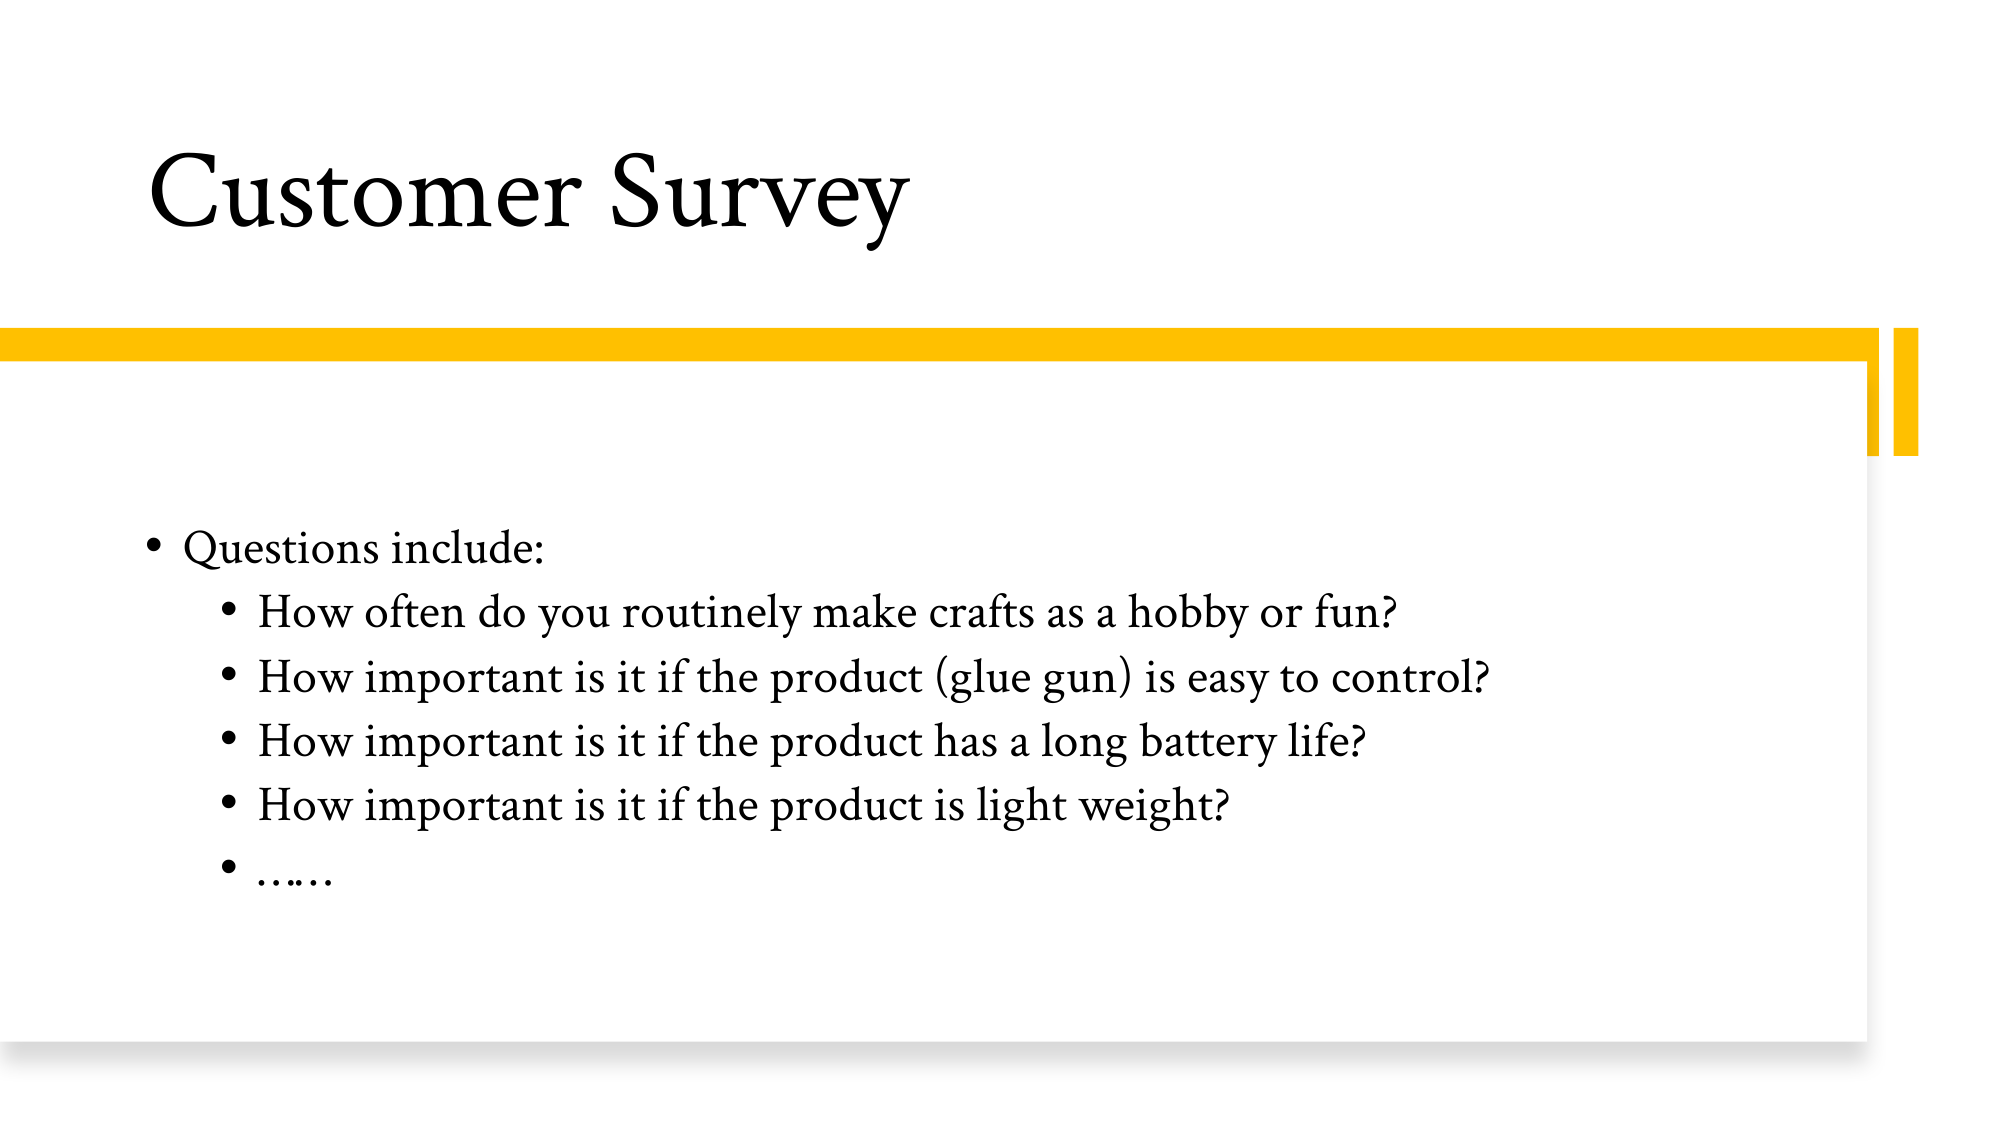

# Customer Survey

Questions include:
How often do you routinely make crafts as a hobby or fun?
How important is it if the product (glue gun) is easy to control?
How important is it if the product has a long battery life?
How important is it if the product is light weight?
……